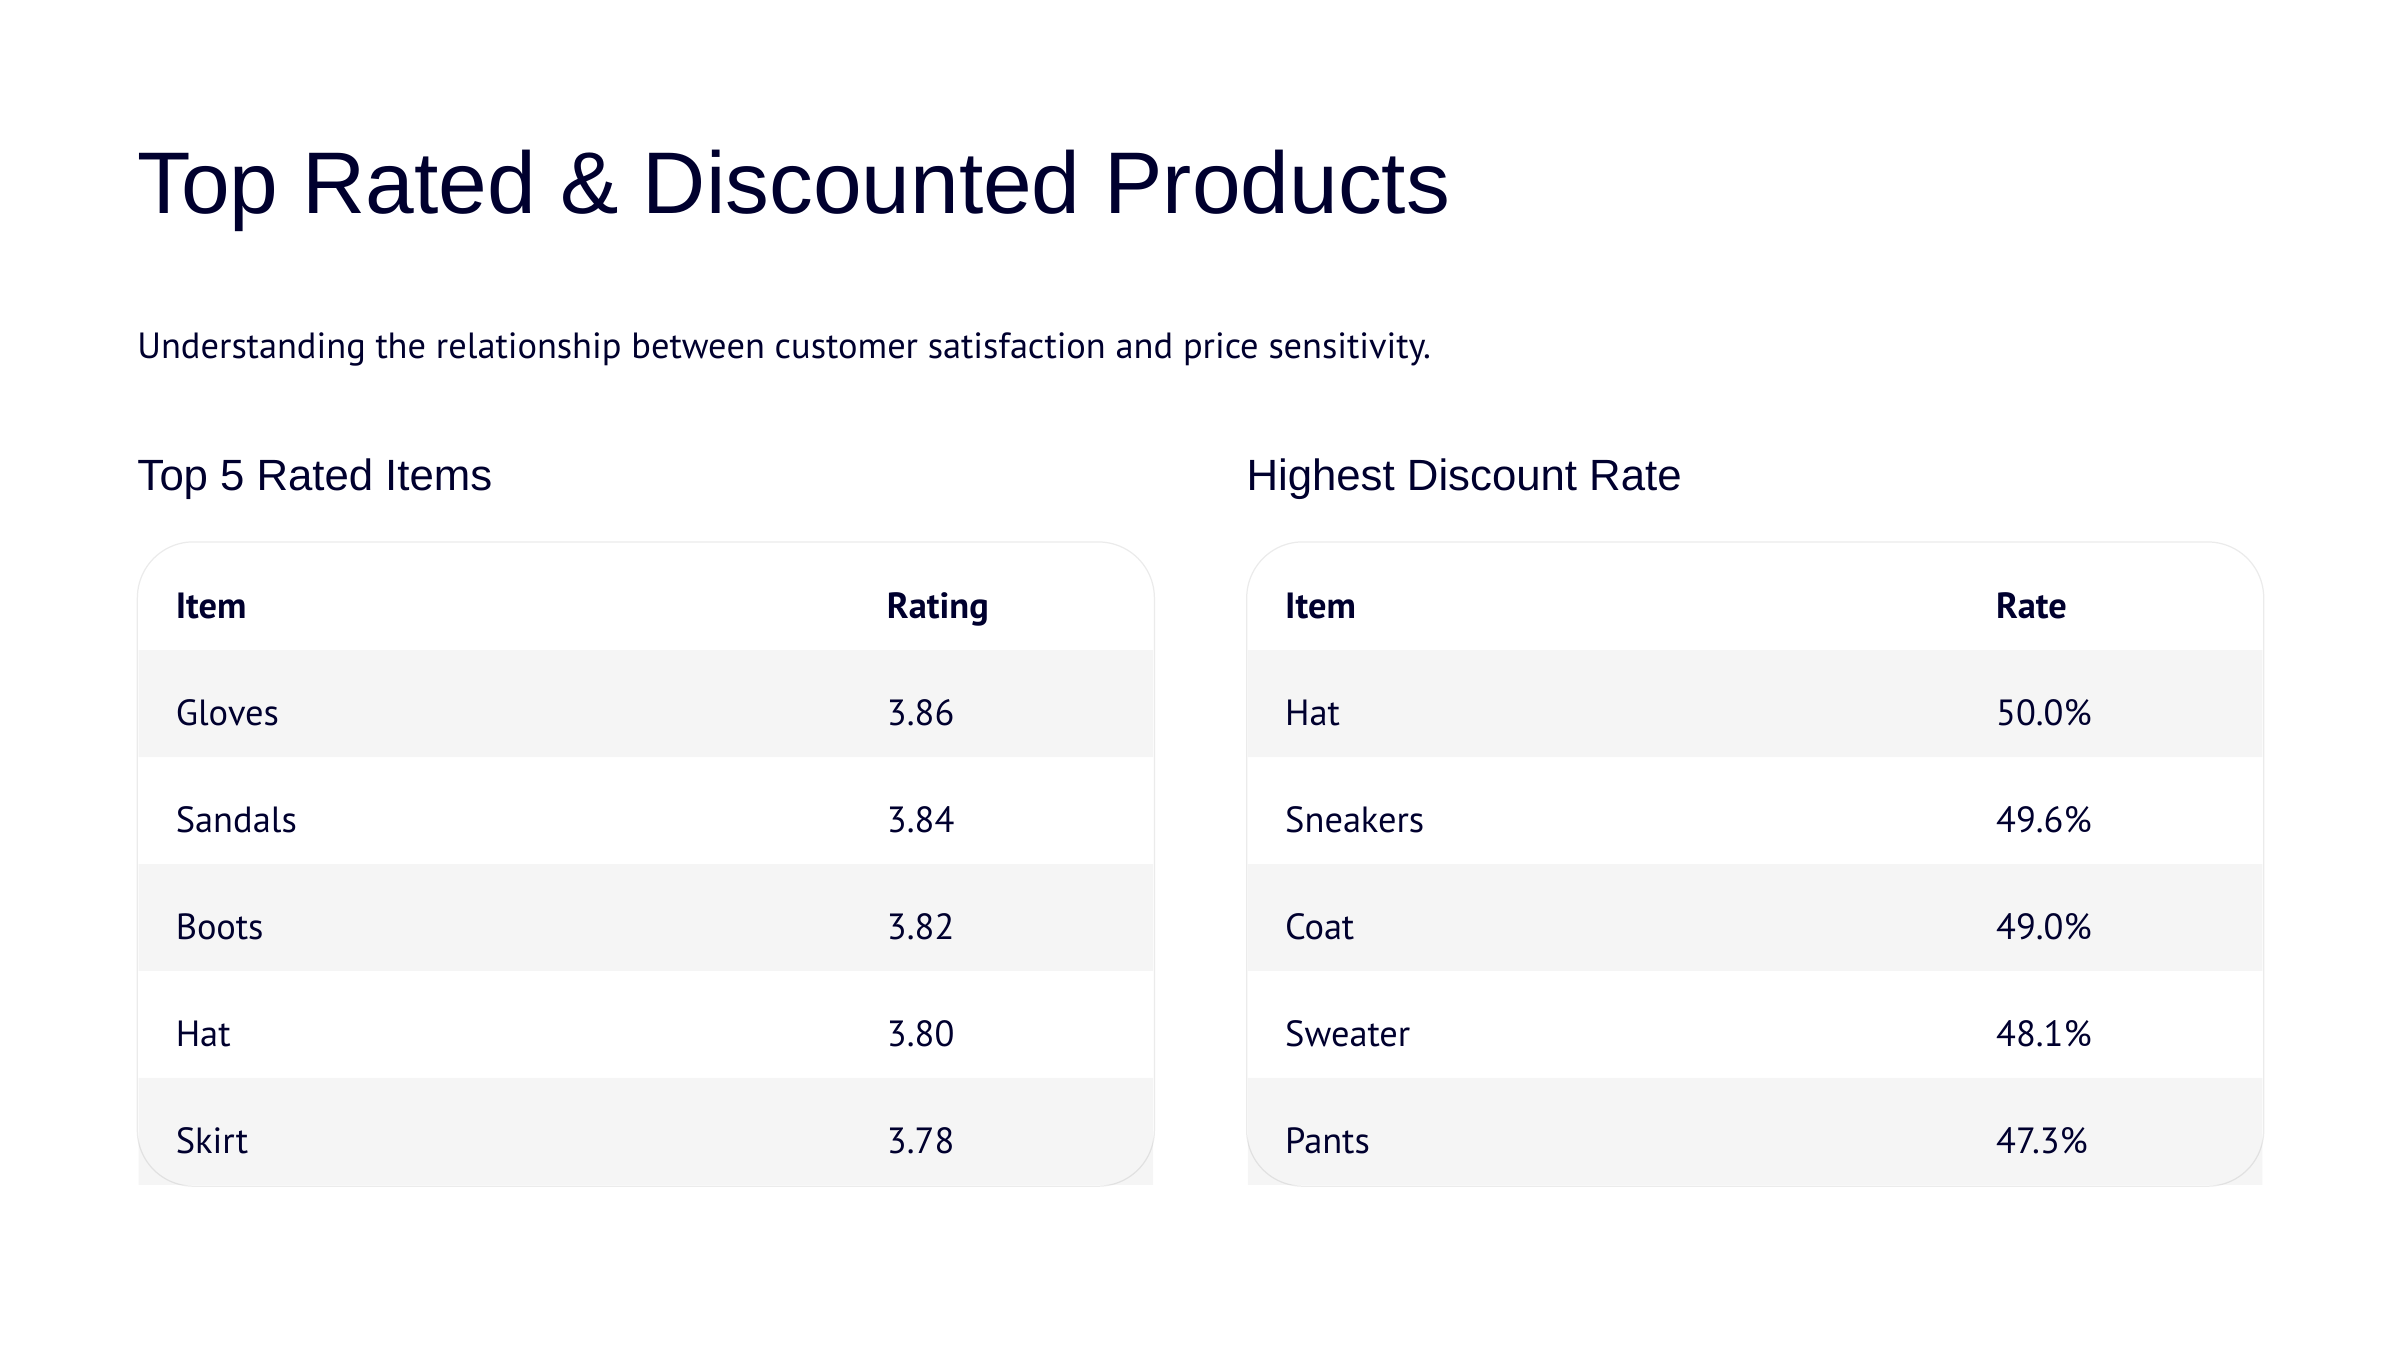

Top Rated & Discounted Products
Understanding the relationship between customer satisfaction and price sensitivity.
Top 5 Rated Items
Highest Discount Rate

Item
Rating
Item
Rate

Gloves
3.86
Hat
50.0%

Sandals
3.84
Sneakers
49.6%

Boots
3.82
Coat
49.0%

Hat
3.80
Sweater
48.1%

Skirt
3.78
Pants
47.3%